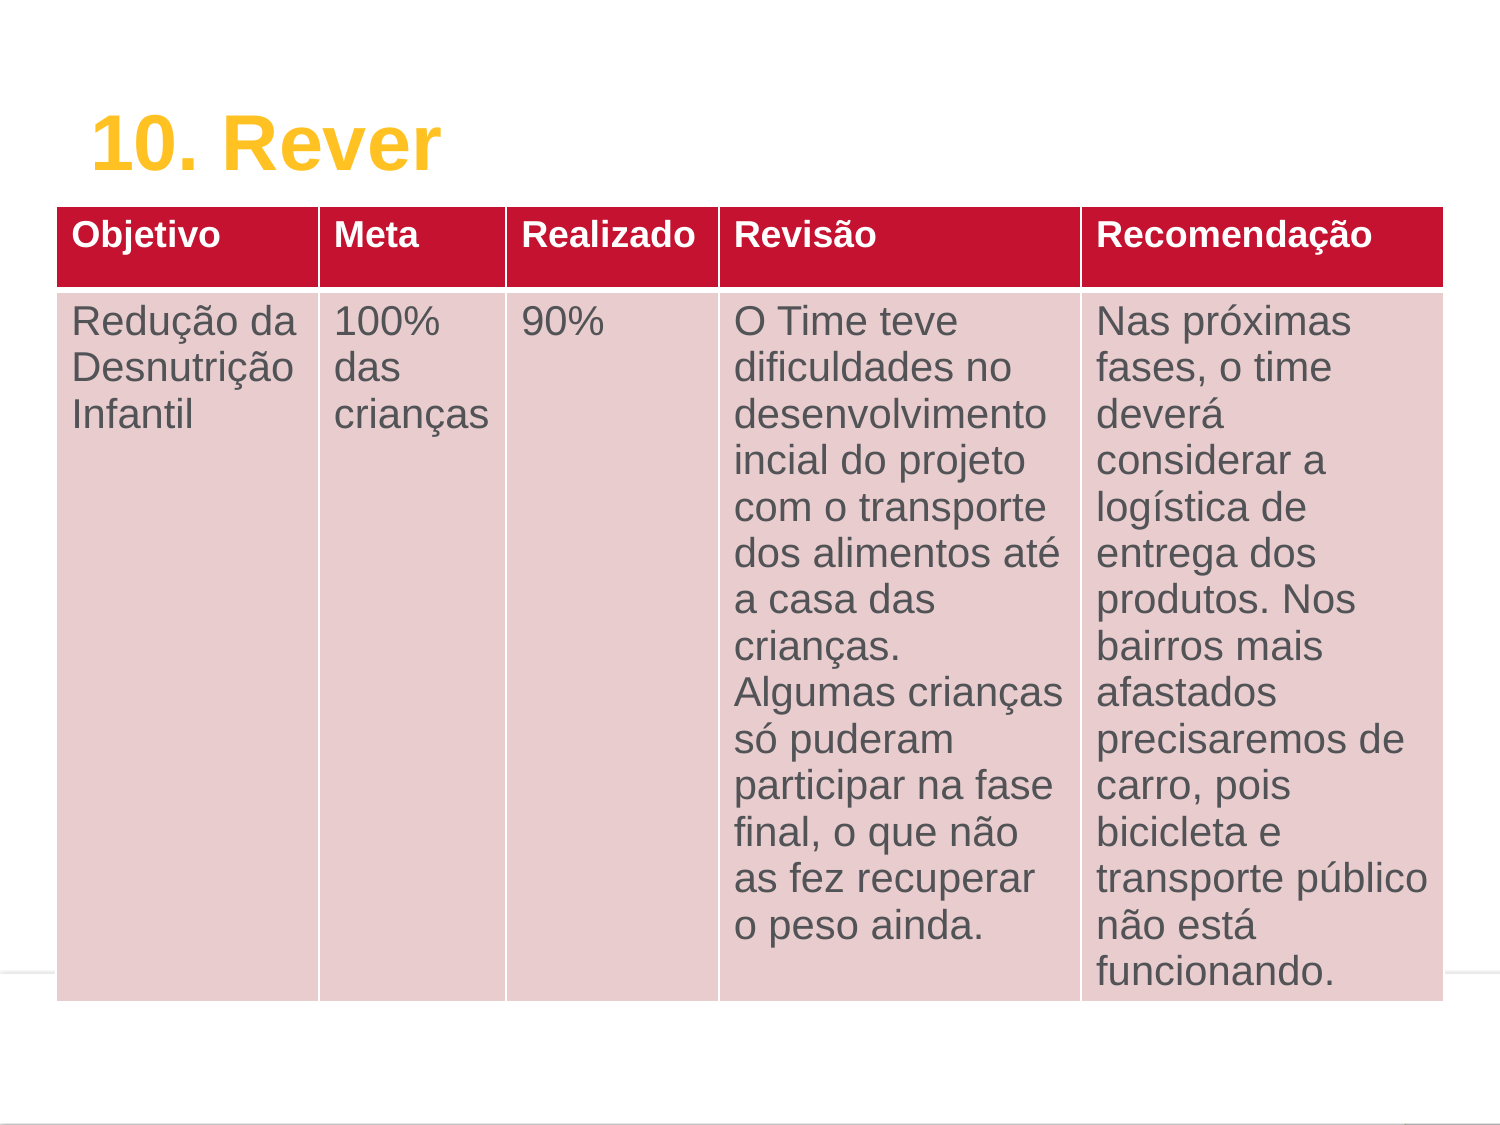

# 10. Rever
| Objetivo | Meta | Realizado | Revisão | Recomendação |
| --- | --- | --- | --- | --- |
| Redução da Desnutrição Infantil | 100% das crianças | 90% | O Time teve dificuldades no desenvolvimento incial do projeto com o transporte dos alimentos até a casa das crianças. Algumas crianças só puderam participar na fase final, o que não as fez recuperar o peso ainda. | Nas próximas fases, o time deverá considerar a logística de entrega dos produtos. Nos bairros mais afastados precisaremos de carro, pois bicicleta e transporte público não está funcionando. |